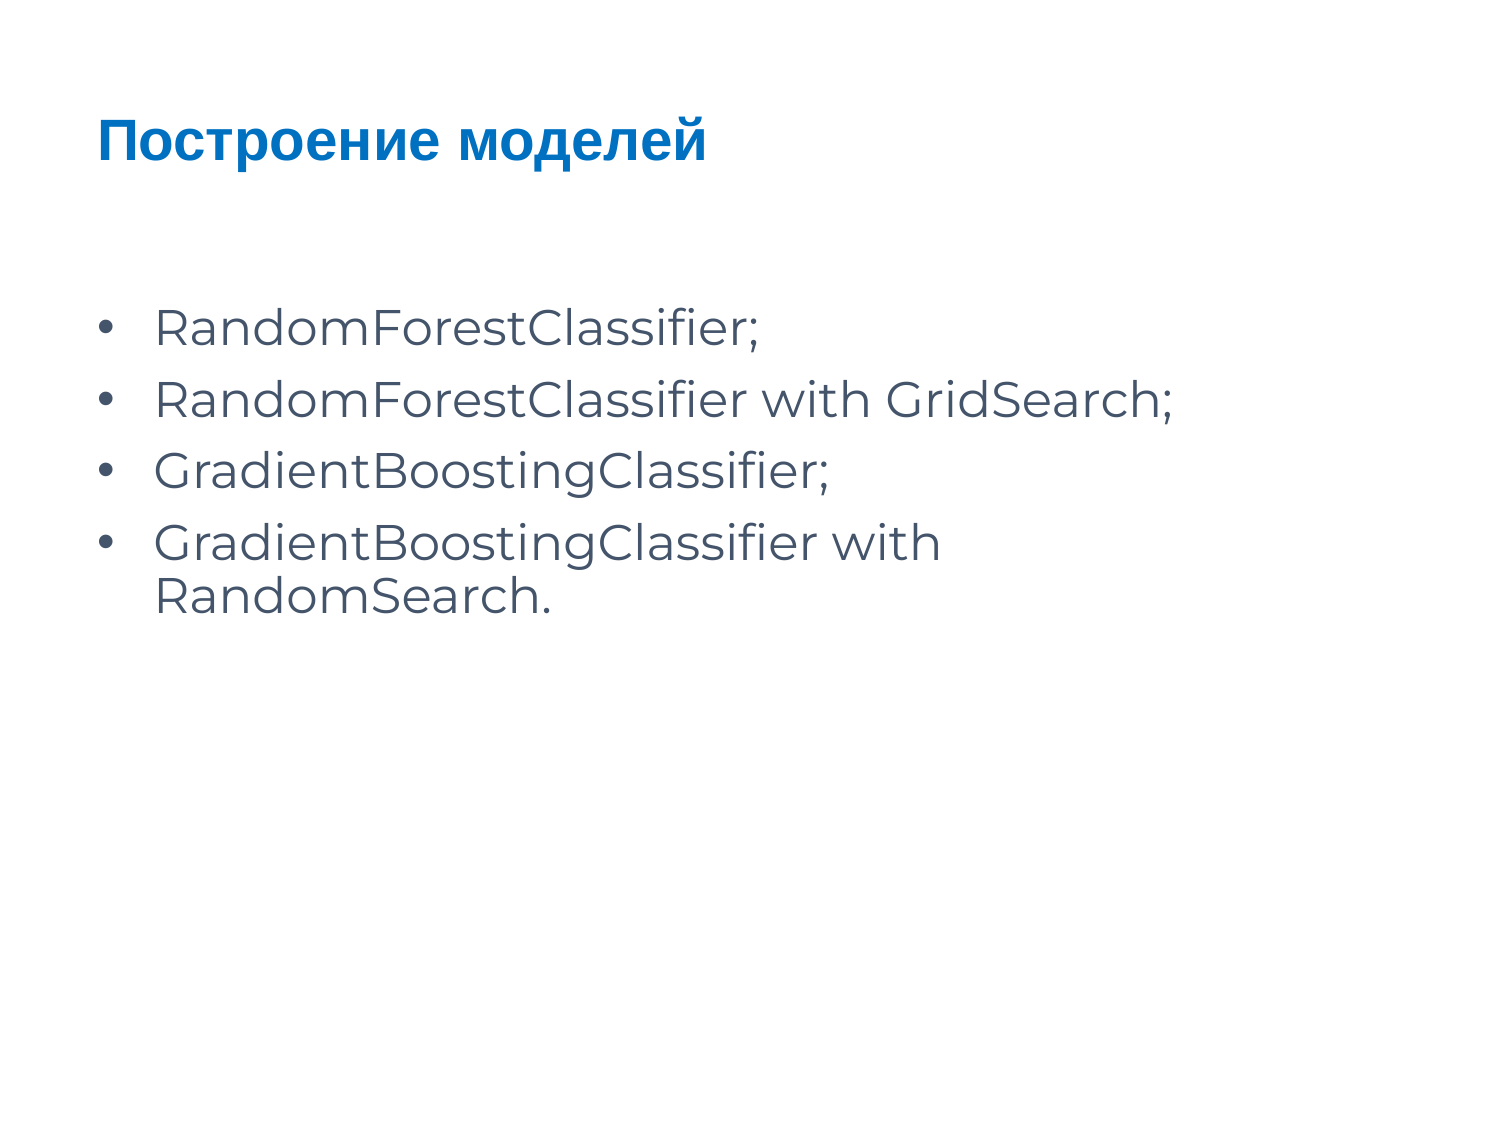

Построение моделей

RandomForestClassifier;
RandomForestClassifier with GridSearch;
GradientBoostingClassifier;
GradientBoostingClassifier with RandomSearch.
8